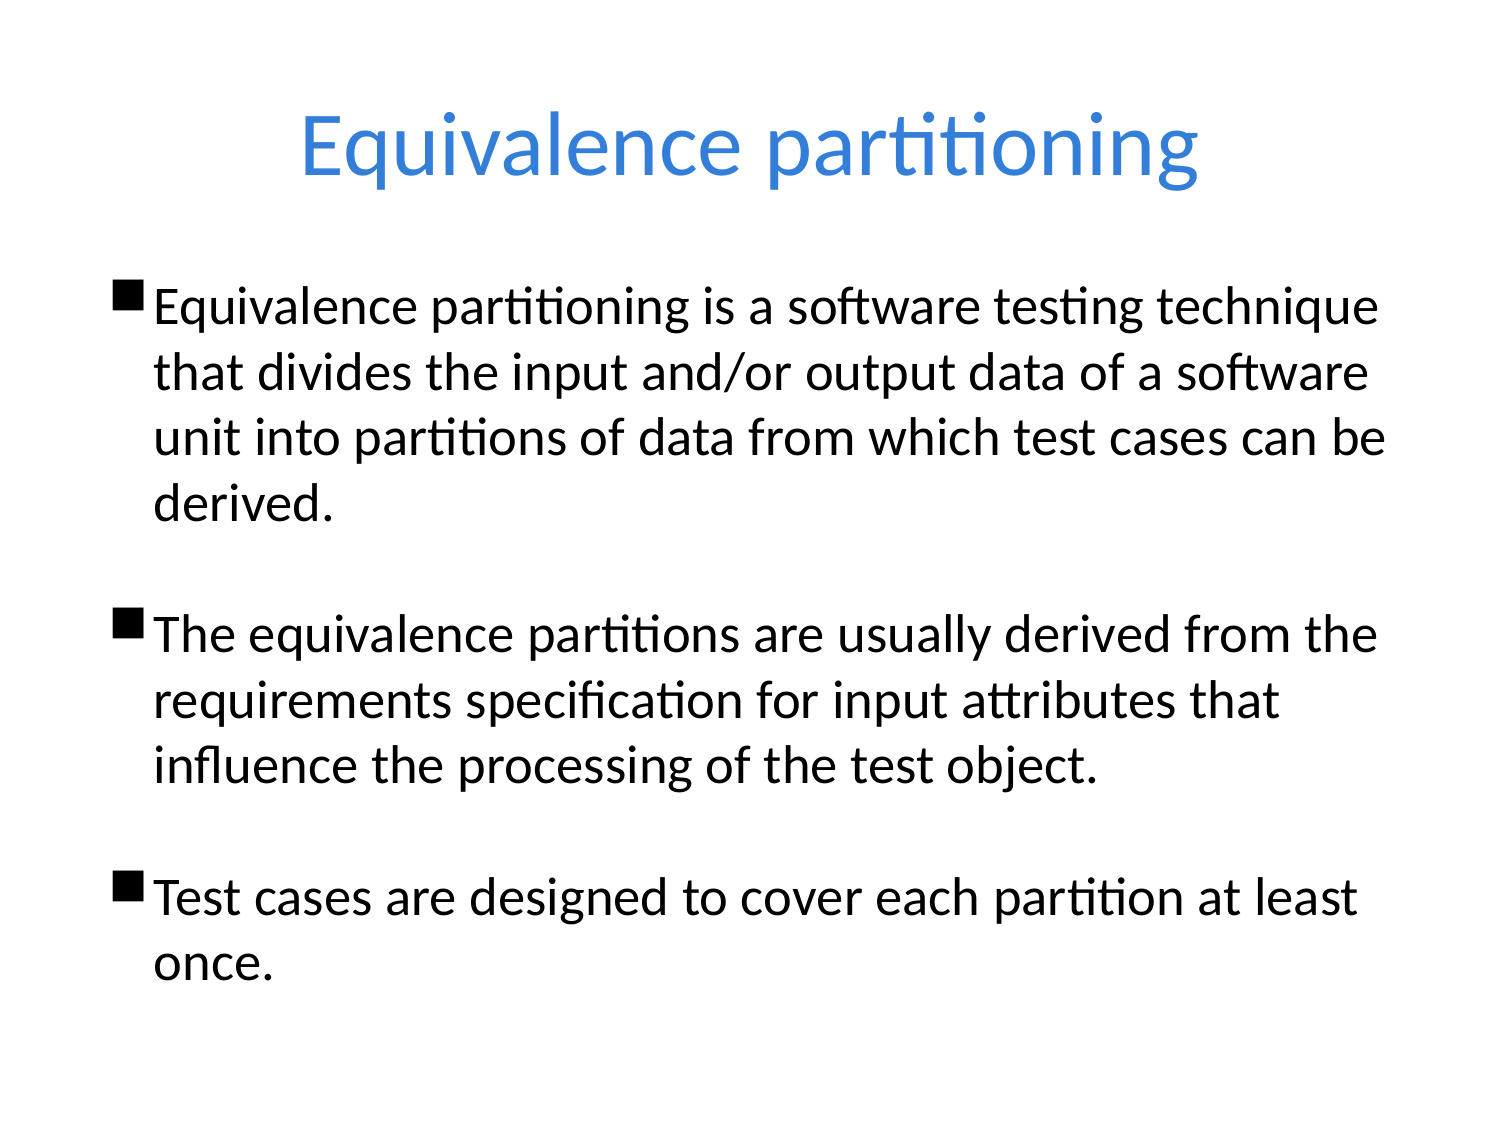

# Equivalence partitioning
Equivalence partitioning is a software testing technique that divides the input and/or output data of a software unit into partitions of data from which test cases can be derived.

The equivalence partitions are usually derived from the requirements specification for input attributes that influence the processing of the test object.

Test cases are designed to cover each partition at least once.